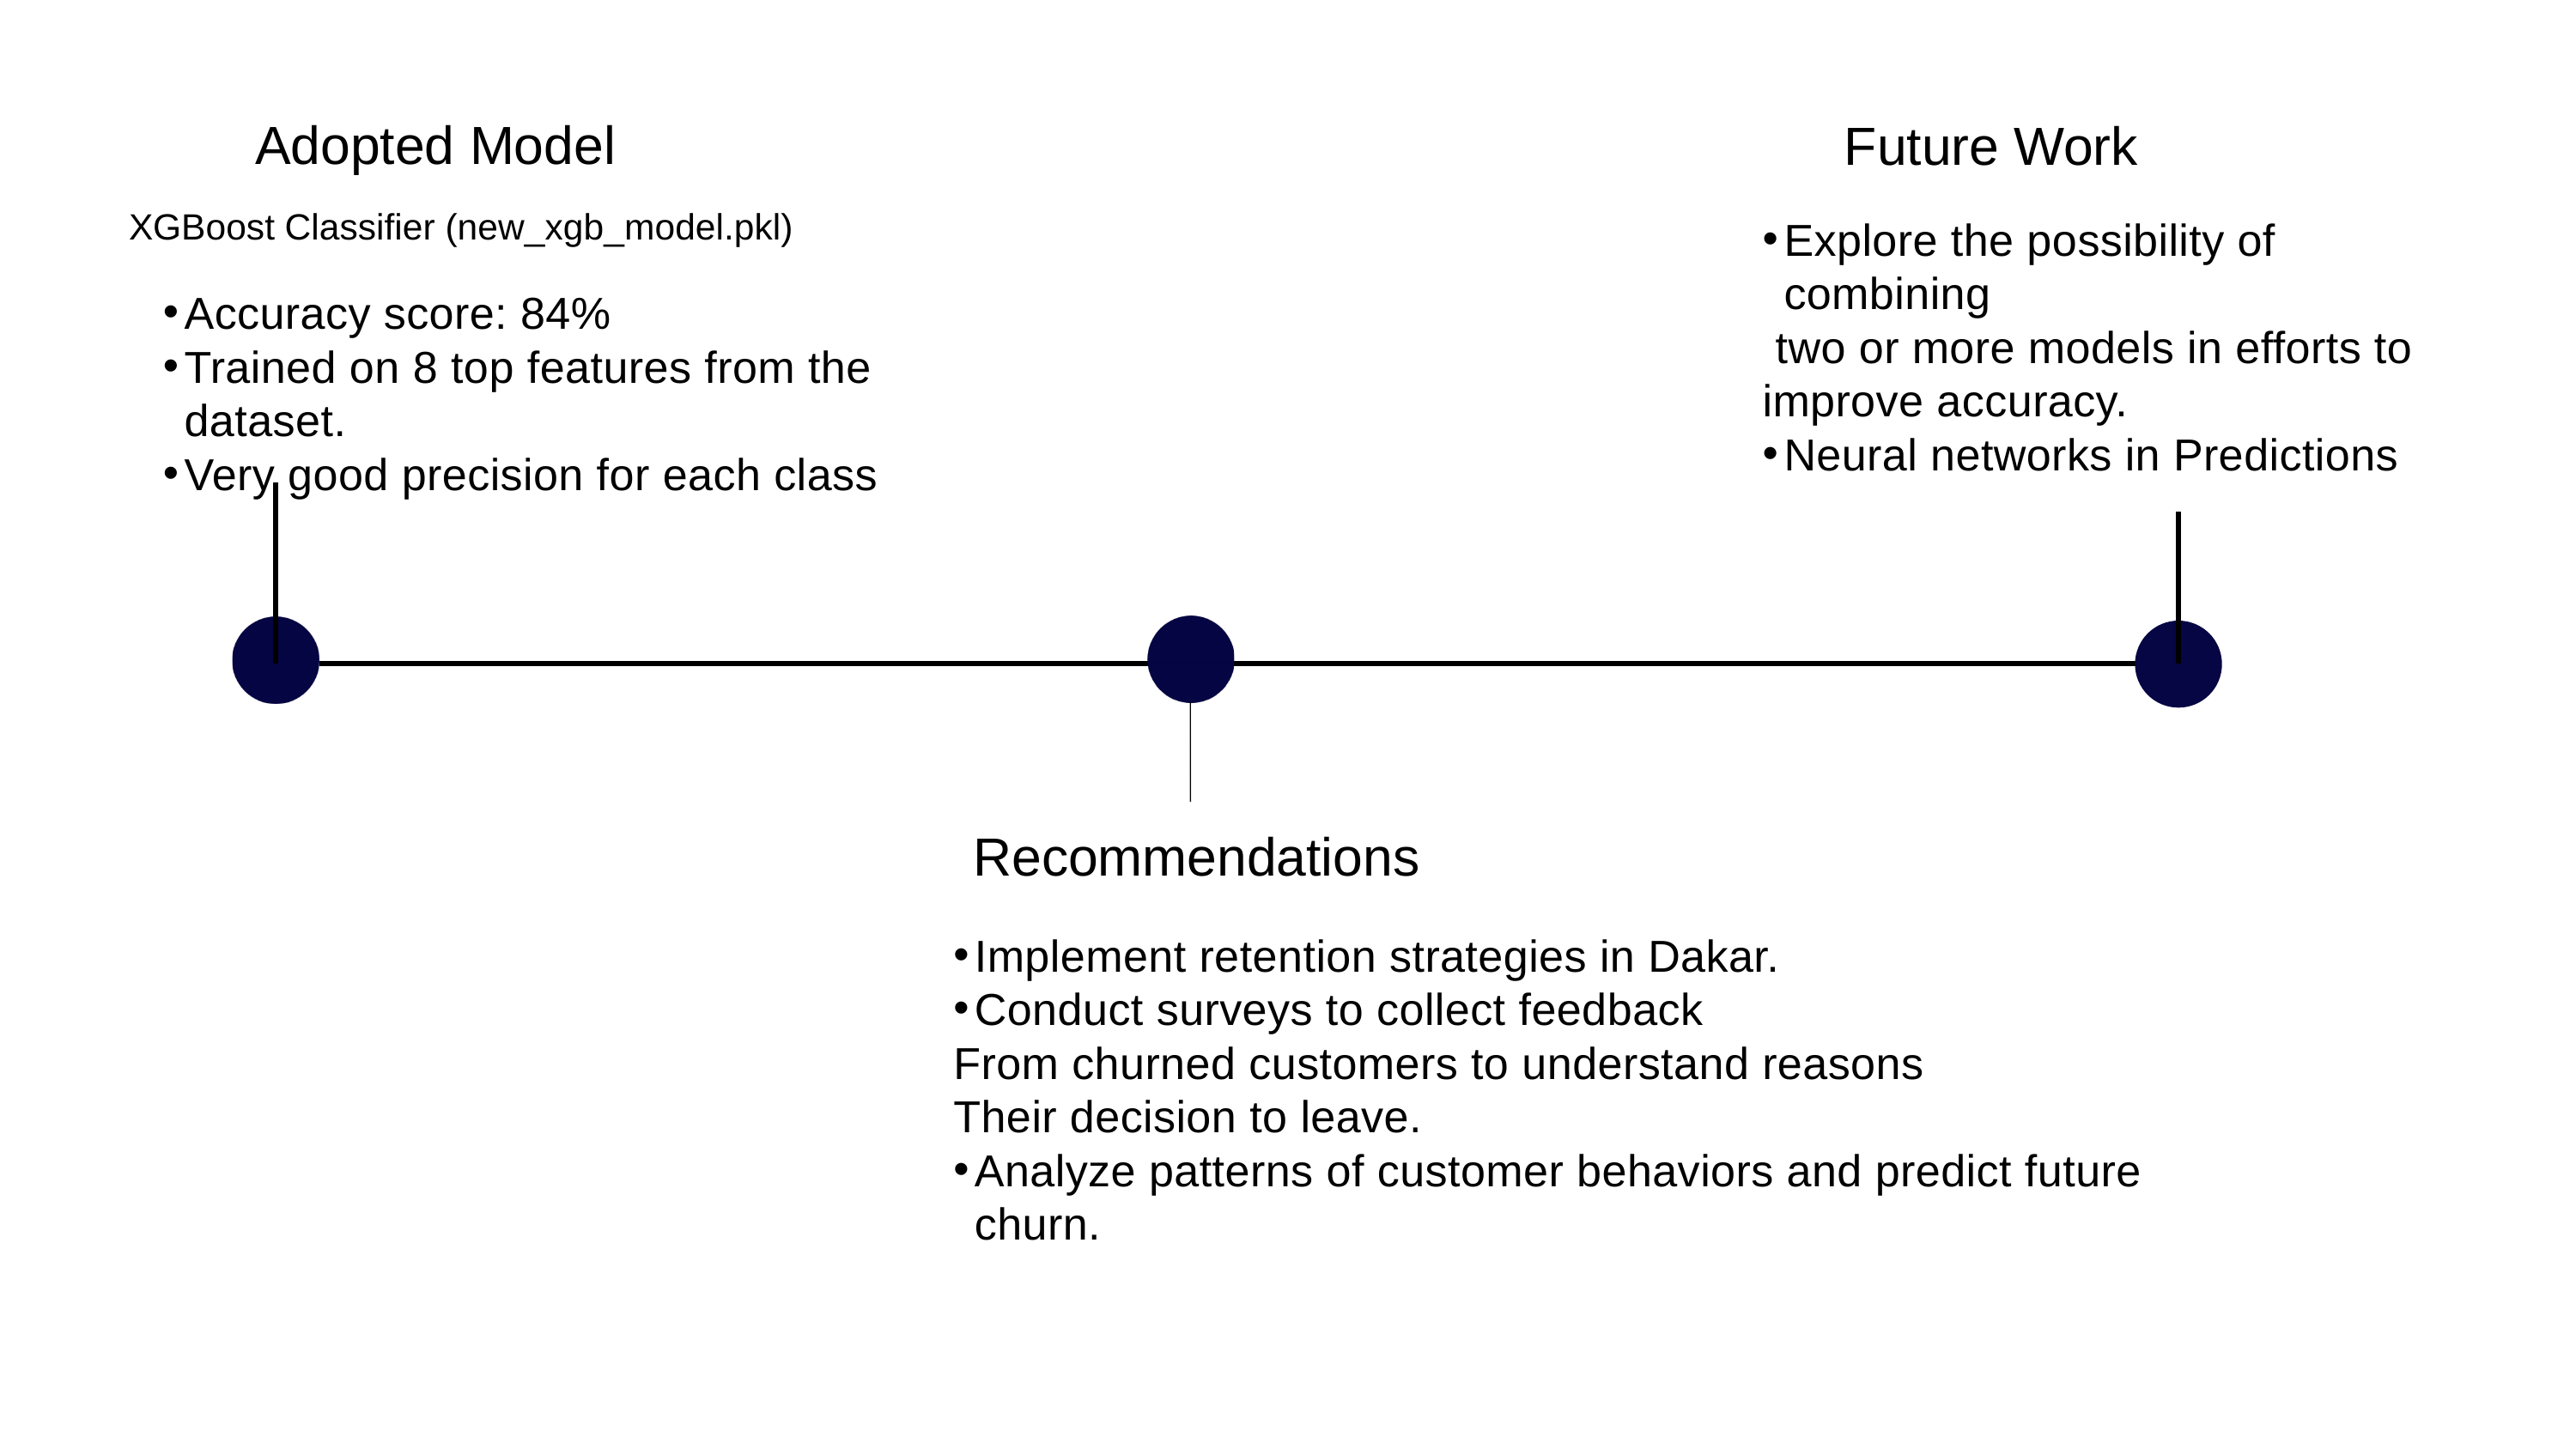

Adopted Model
Future Work
XGBoost Classifier (new_xgb_model.pkl)
Explore the possibility of combining
 two or more models in efforts to
improve accuracy.
Neural networks in Predictions
Accuracy score: 84%
Trained on 8 top features from the dataset.
Very good precision for each class

Recommendations
Implement retention strategies in Dakar.
Conduct surveys to collect feedback
From churned customers to understand reasons
Their decision to leave.
Analyze patterns of customer behaviors and predict future churn.